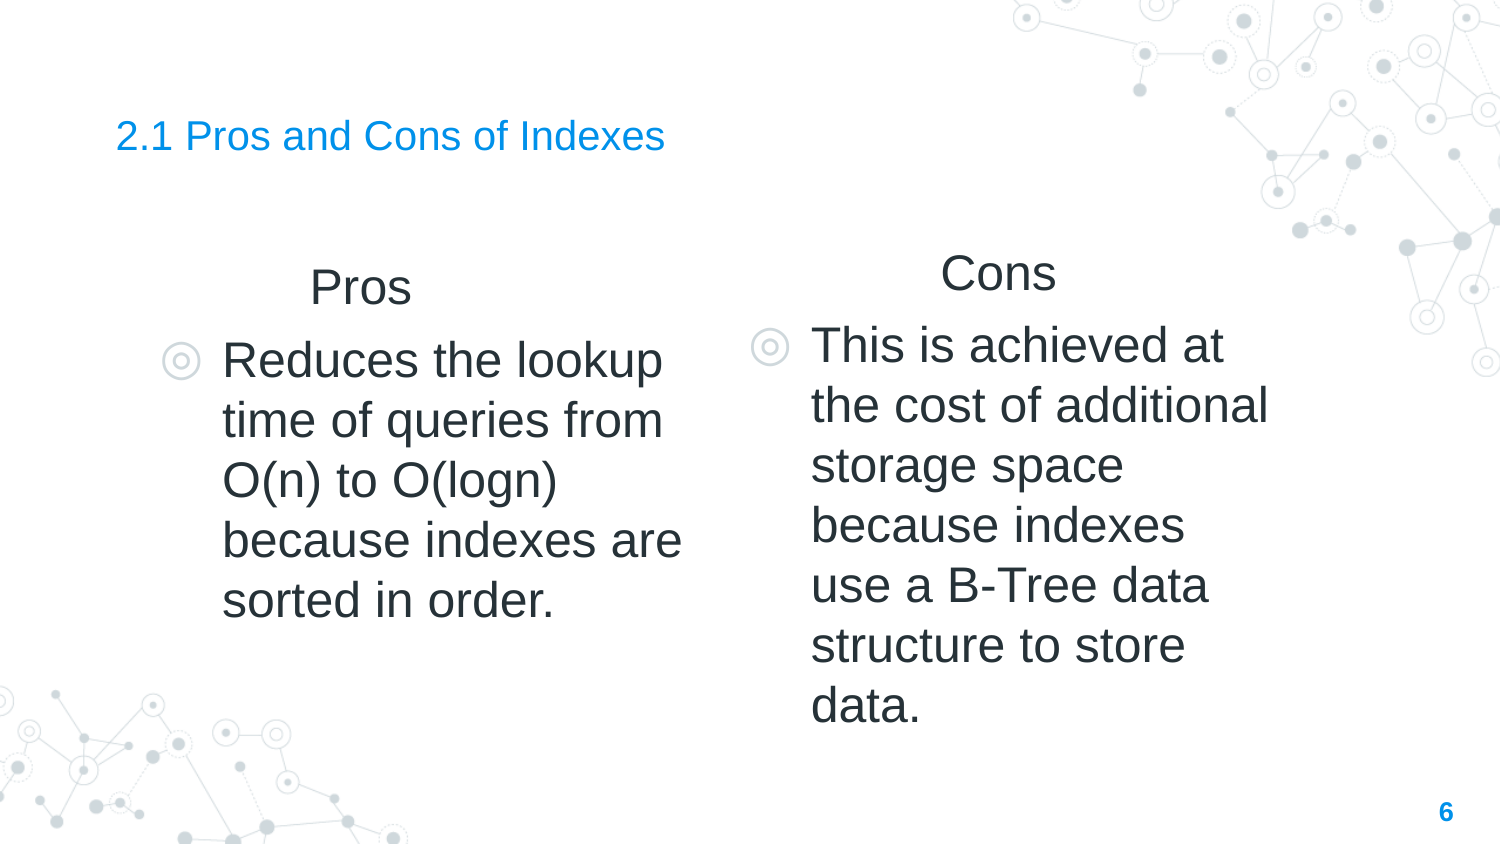

# 2.1 Pros and Cons of Indexes
	   Cons
This is achieved at the cost of additional storage space because indexes use a B-Tree data structure to store data.
Pros
Reduces the lookup time of queries from O(n) to O(logn) because indexes are sorted in order.
6